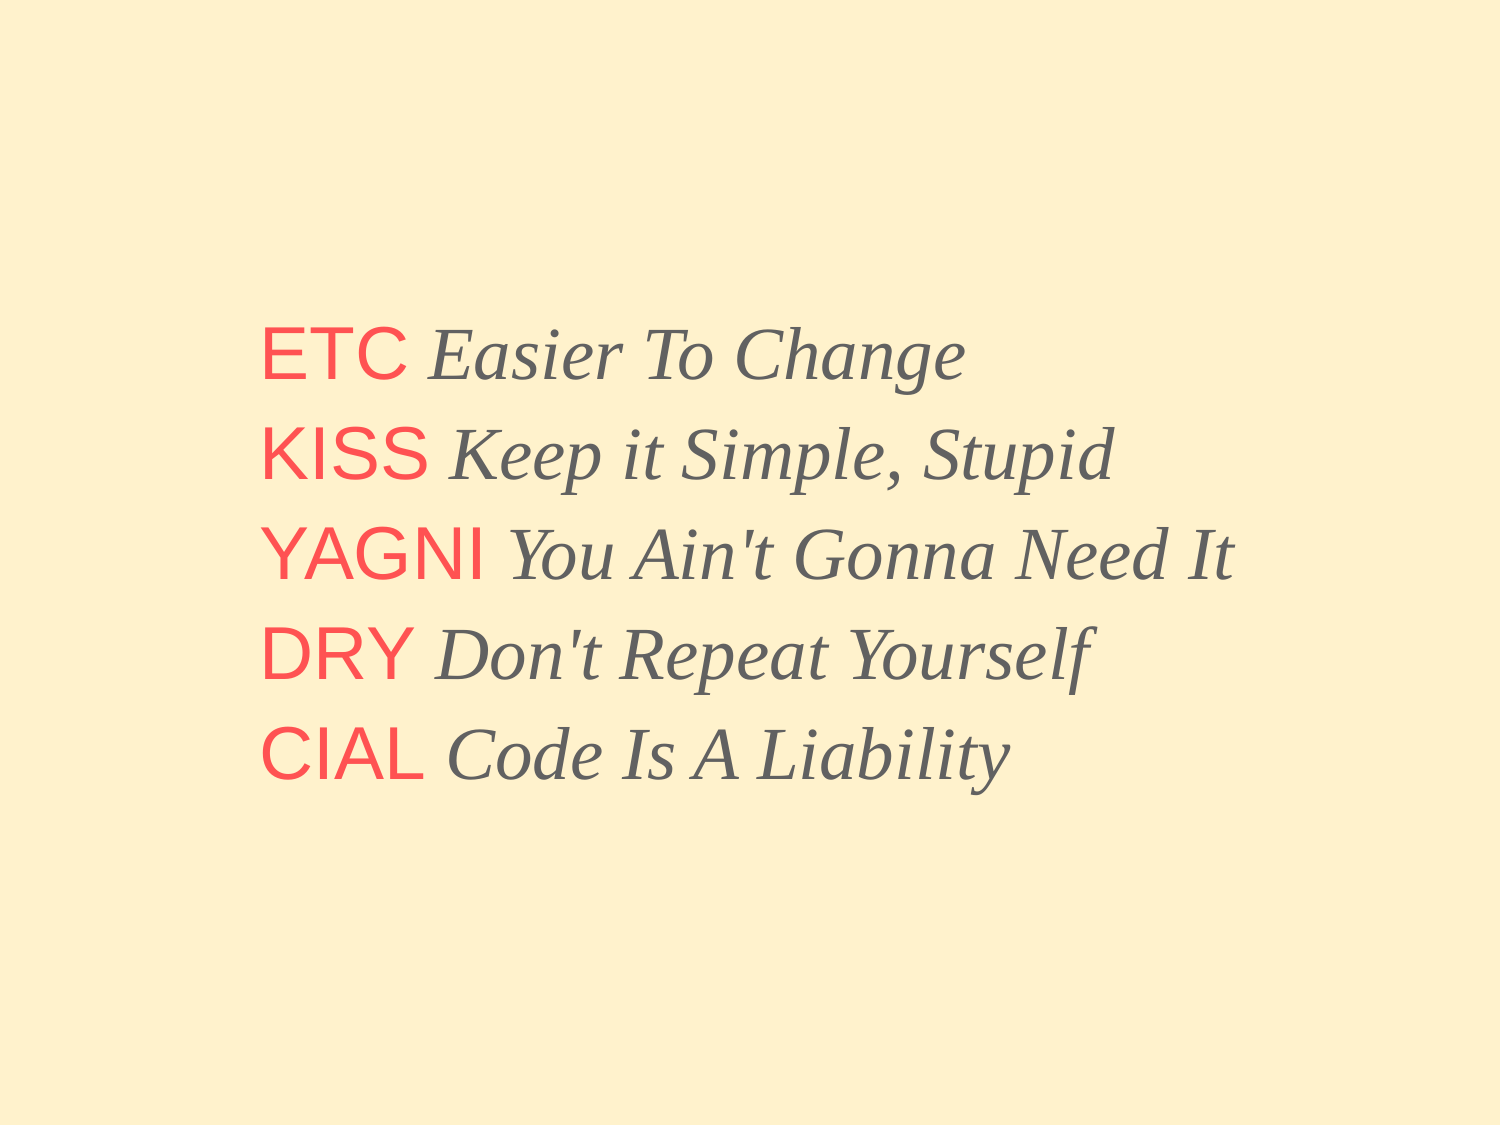

ETC Easier To Change
KISS Keep it Simple, Stupid
YAGNI You Ain't Gonna Need It
DRY Don't Repeat Yourself
CIAL Code Is A Liability